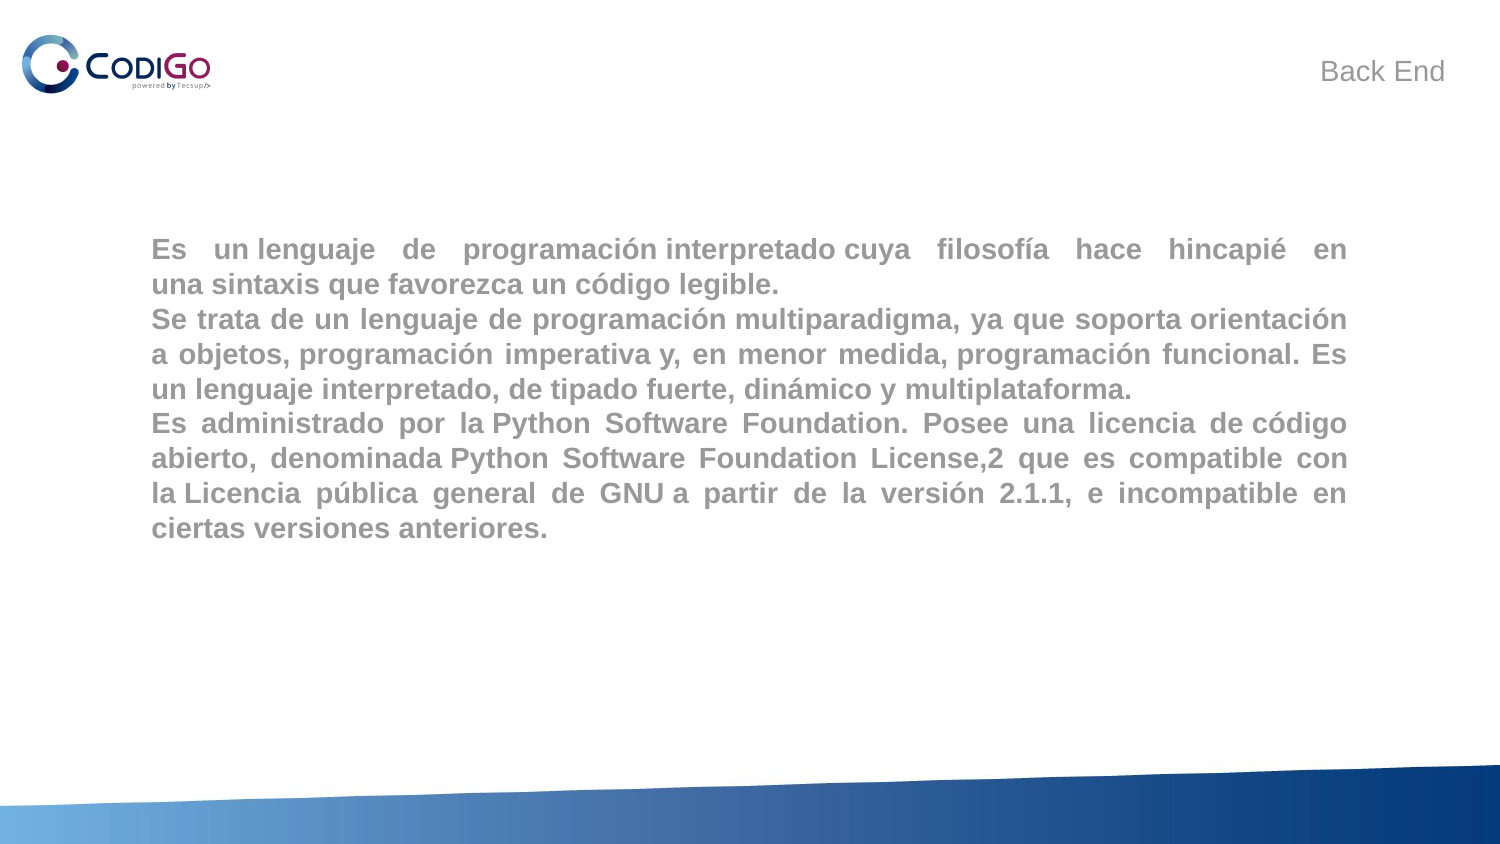

Es un lenguaje de programación interpretado cuya filosofía hace hincapié en una sintaxis que favorezca un código legible.
Se trata de un lenguaje de programación multiparadigma, ya que soporta orientación a objetos, programación imperativa y, en menor medida, programación funcional. Es un lenguaje interpretado, de tipado fuerte, dinámico y multiplataforma.
Es administrado por la Python Software Foundation. Posee una licencia de código abierto, denominada Python Software Foundation License,2​ que es compatible con la Licencia pública general de GNU a partir de la versión 2.1.1, e incompatible en ciertas versiones anteriores.